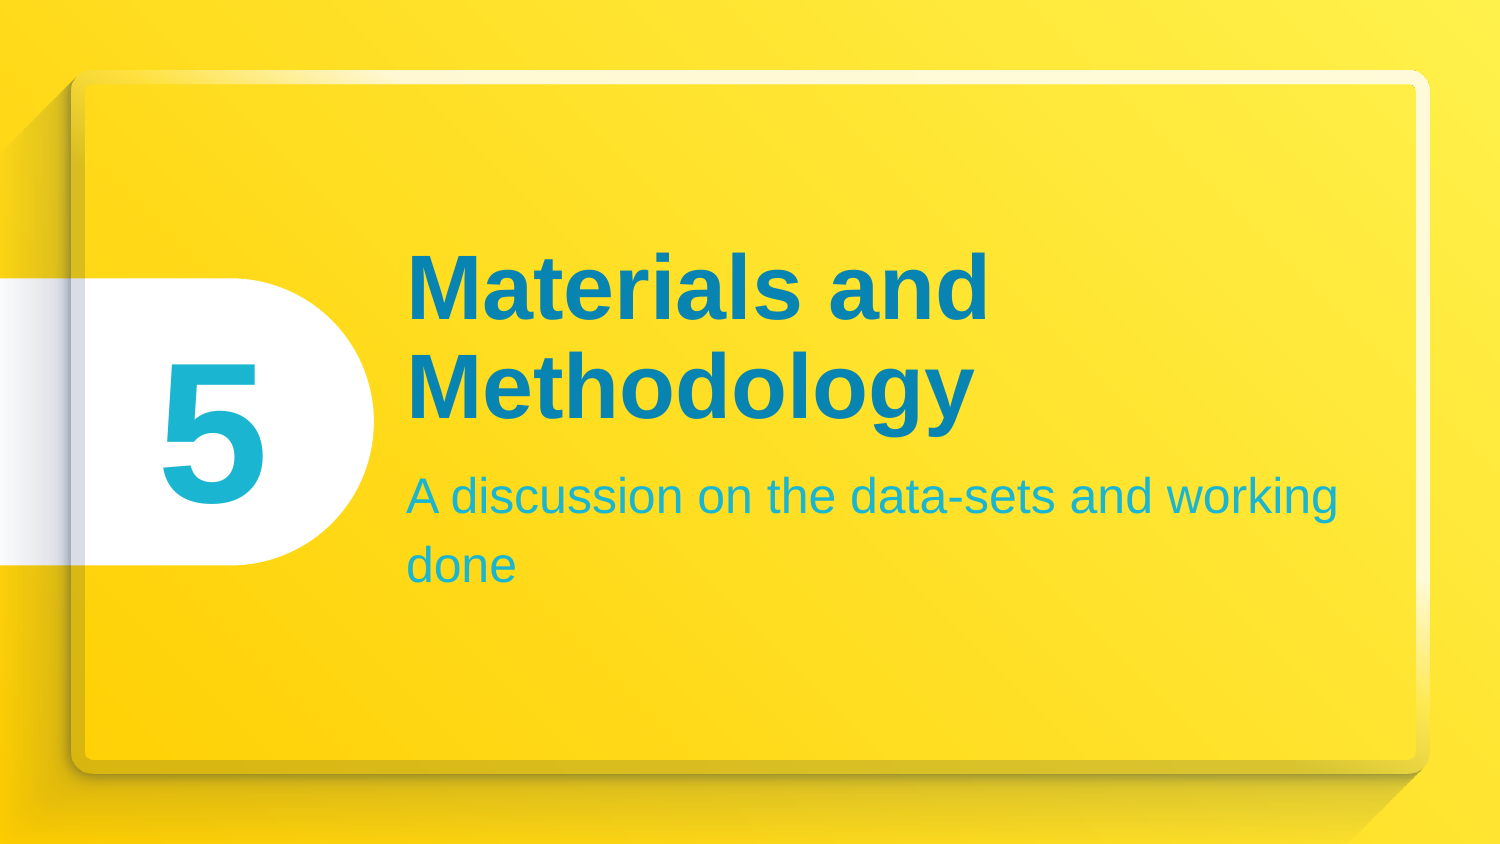

5
# Materials and Methodology
A discussion on the data-sets and working done